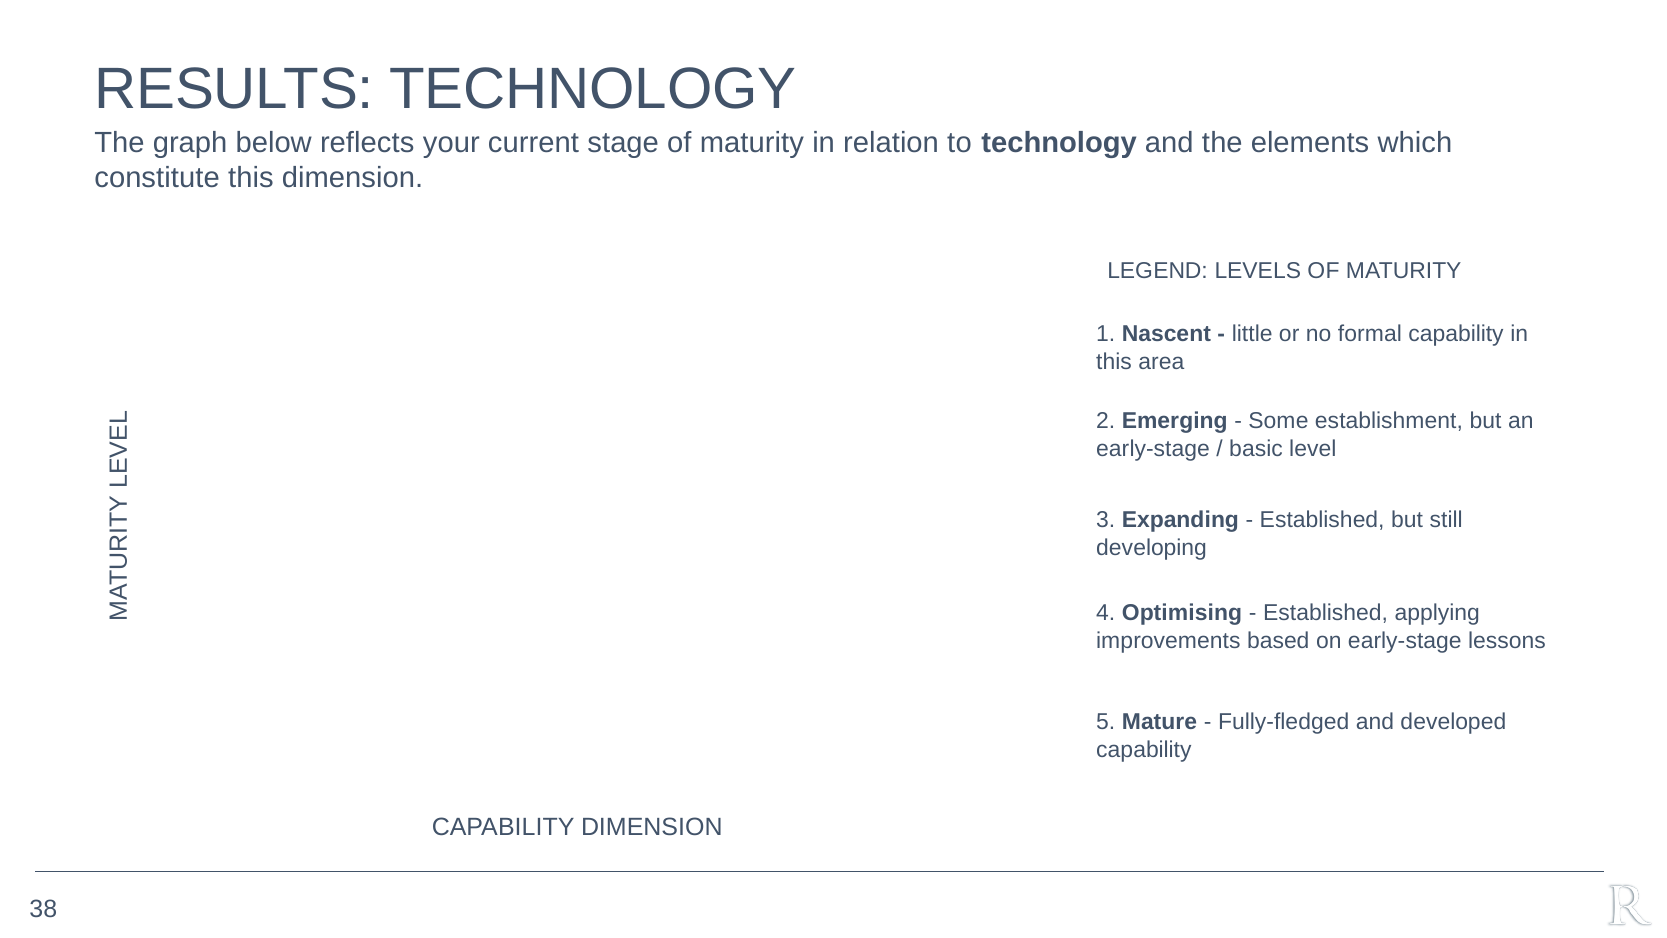

# Results: TECHNOLOGY
The graph below reflects your current stage of maturity in relation to technology and the elements which constitute this dimension.
Legend: Levels of maturity
1. Nascent - little or no formal capability in this area
2. Emerging - Some establishment, but an early-stage / basic level
Maturity level
3. Expanding - Established, but still developing
4. Optimising - Established, applying improvements based on early-stage lessons
5. Mature - Fully-fledged and developed capability
Capability Dimension
38